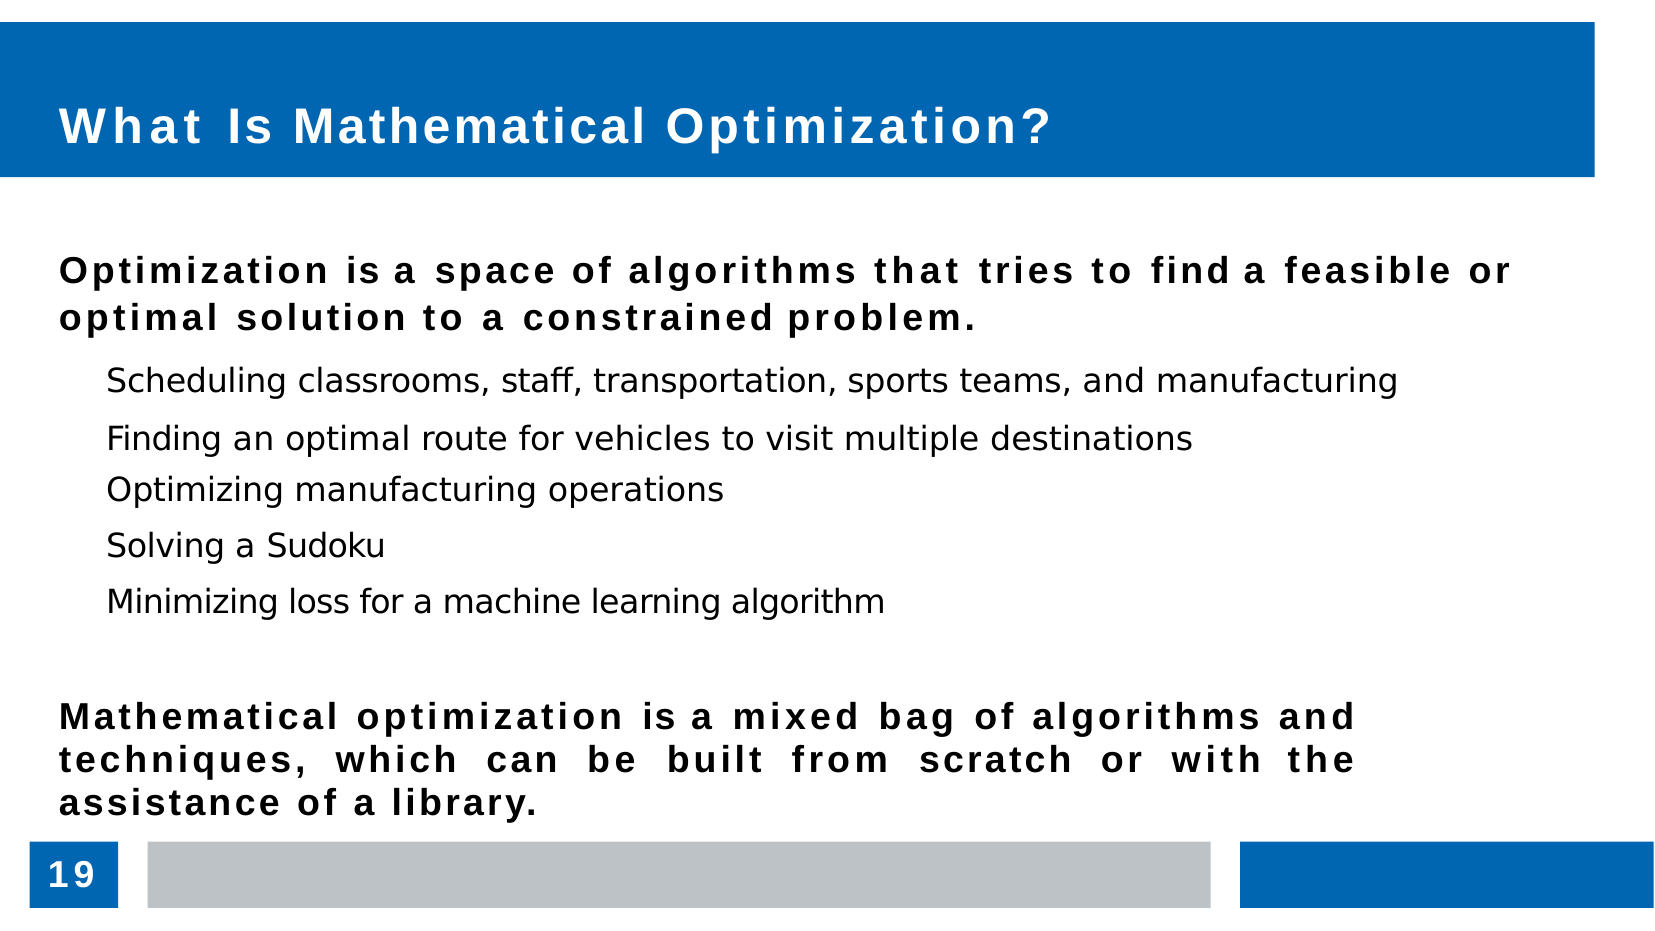

# What Is Mathematical Optimization?
Optimization is a space of algorithms that tries to find a feasible or optimal solution to a constrained problem.
Scheduling classrooms, staff, transportation, sports teams, and manufacturing  Finding an optimal route for vehicles to visit multiple destinations
Optimizing manufacturing operations
Solving a Sudoku
Minimizing loss for a machine learning algorithm

Mathematical optimization is a mixed bag of algorithms and techniques, which can be built from scratch or with the assistance of a library.
19